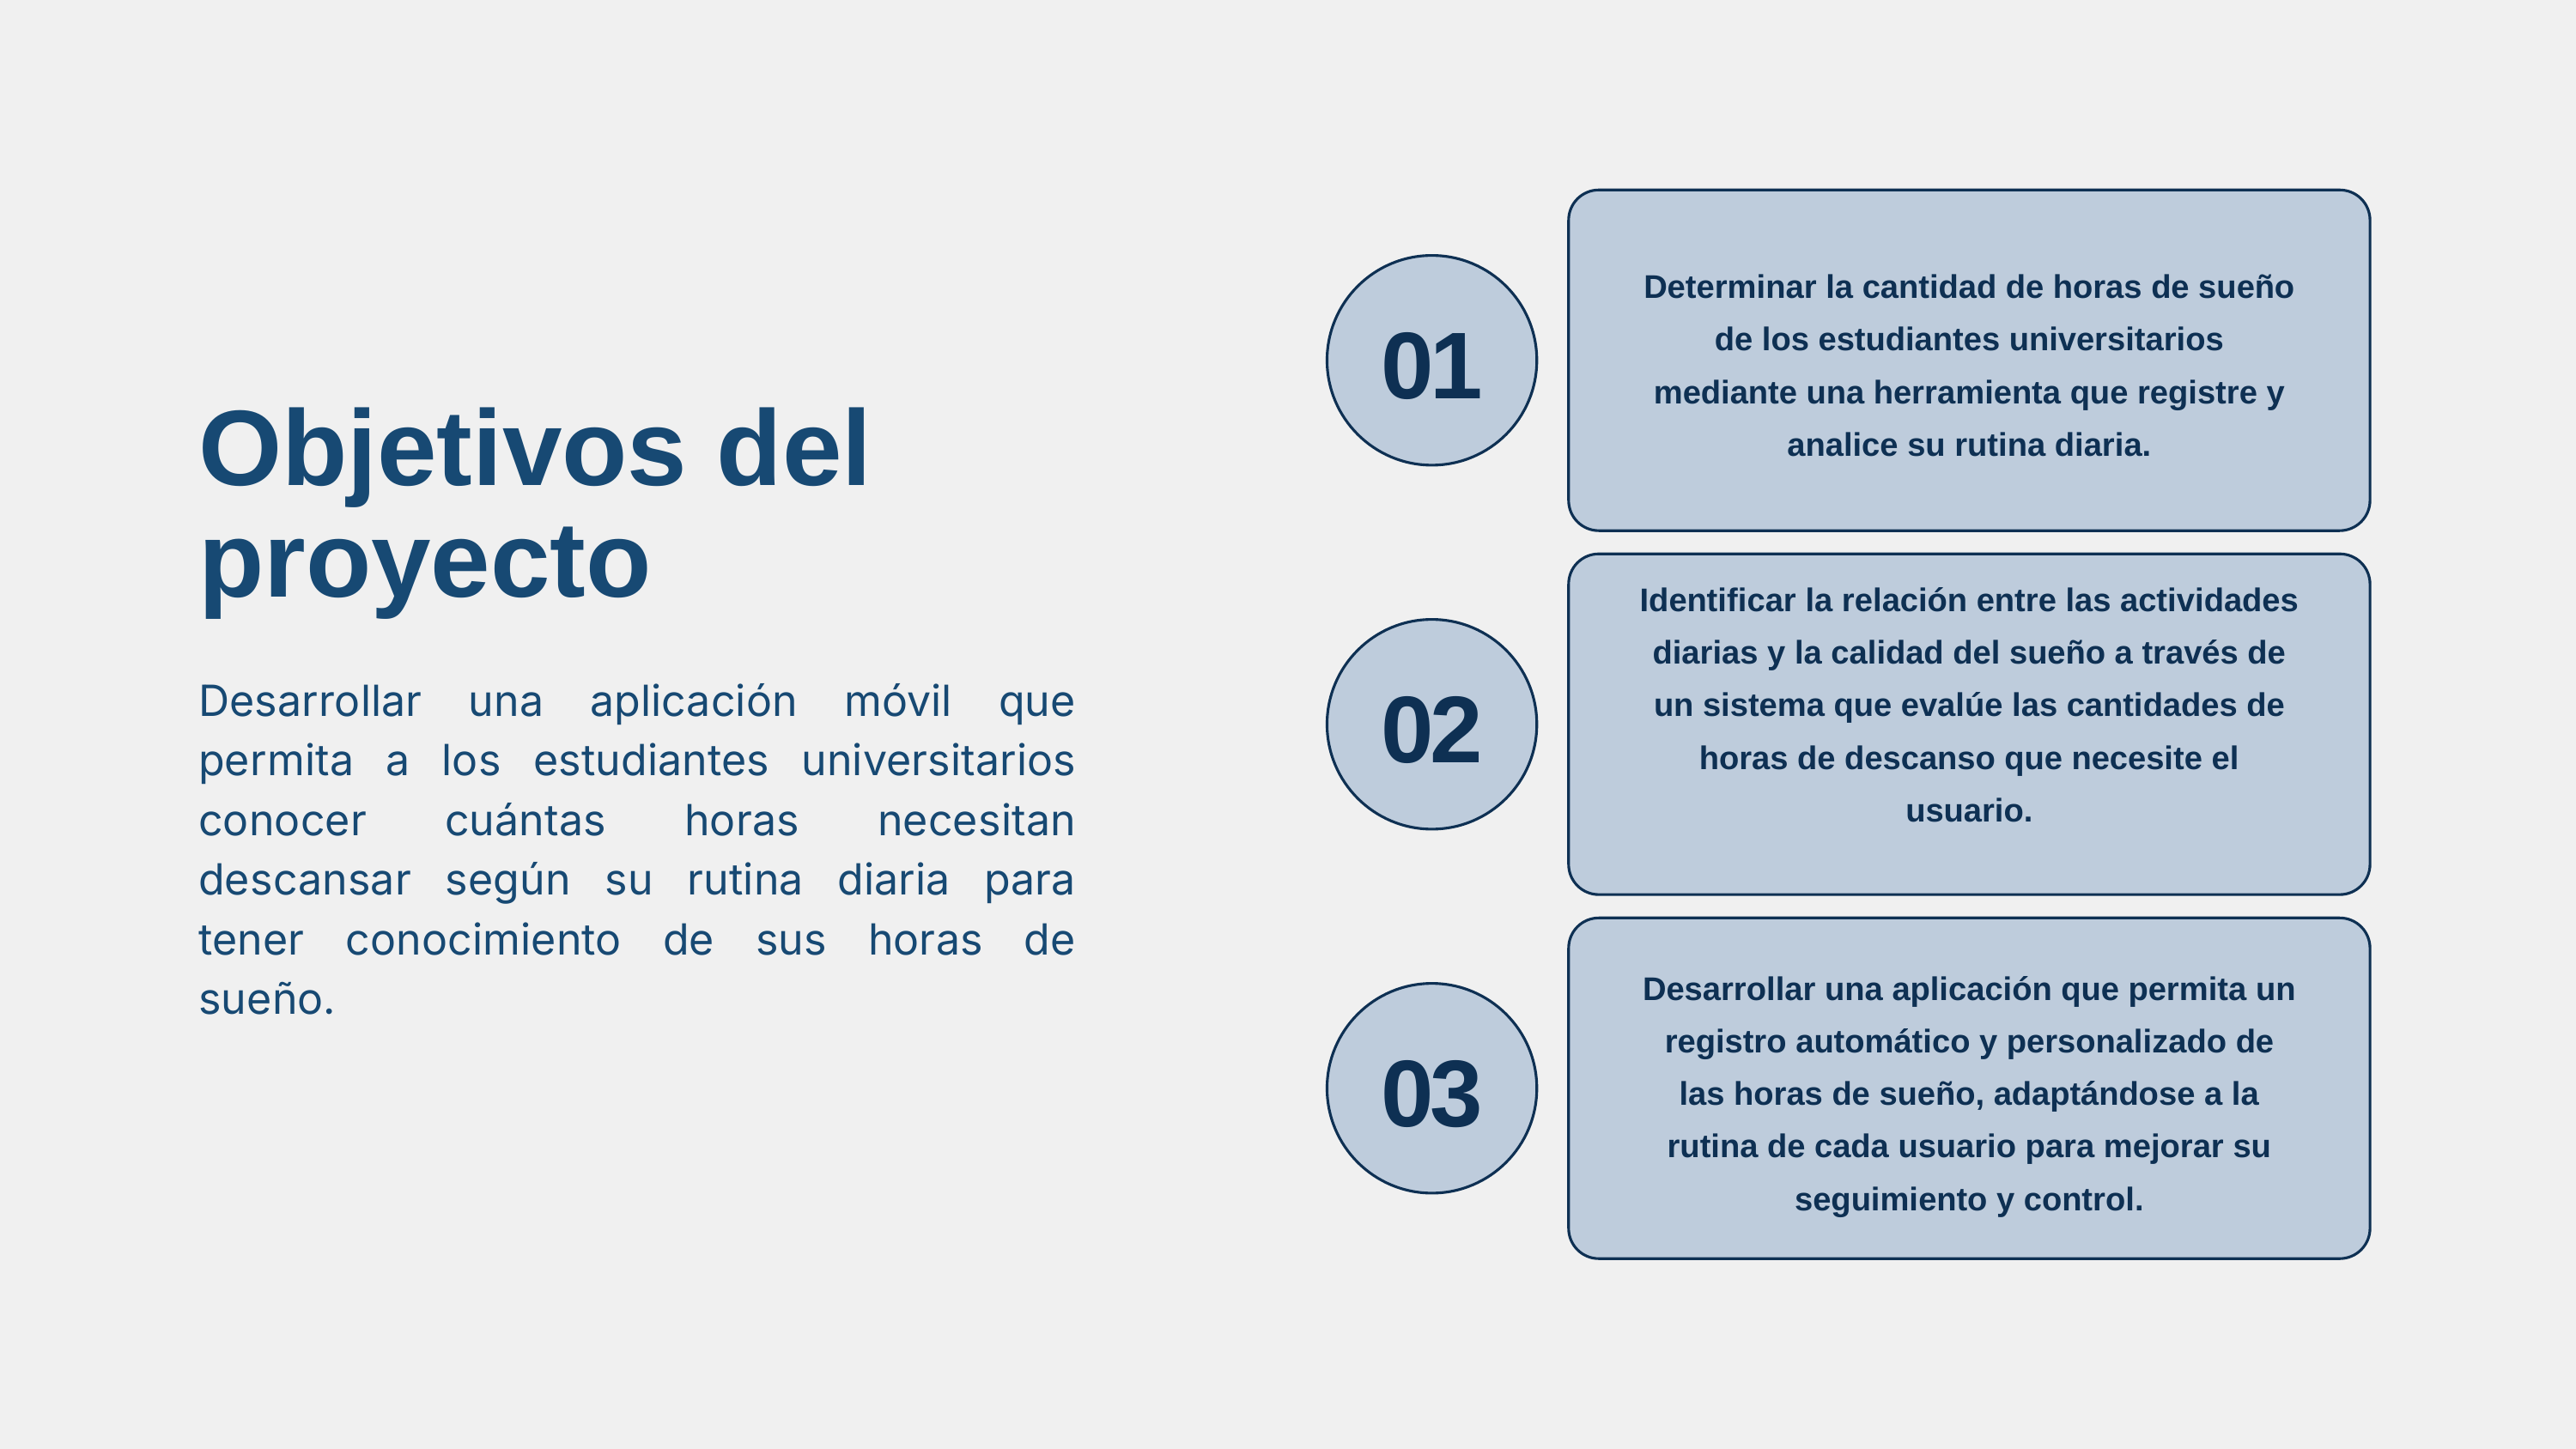

Determinar la cantidad de horas de sueño de los estudiantes universitarios mediante una herramienta que registre y analice su rutina diaria.

01
Objetivos del proyecto

Identificar la relación entre las actividades diarias y la calidad del sueño a través de un sistema que evalúe las cantidades de horas de descanso que necesite el usuario.

Desarrollar una aplicación móvil que permita a los estudiantes universitarios conocer cuántas horas necesitan descansar según su rutina diaria para tener conocimiento de sus horas de sueño.

02

Desarrollar una aplicación que permita un registro automático y personalizado de las horas de sueño, adaptándose a la rutina de cada usuario para mejorar su seguimiento y control.

03